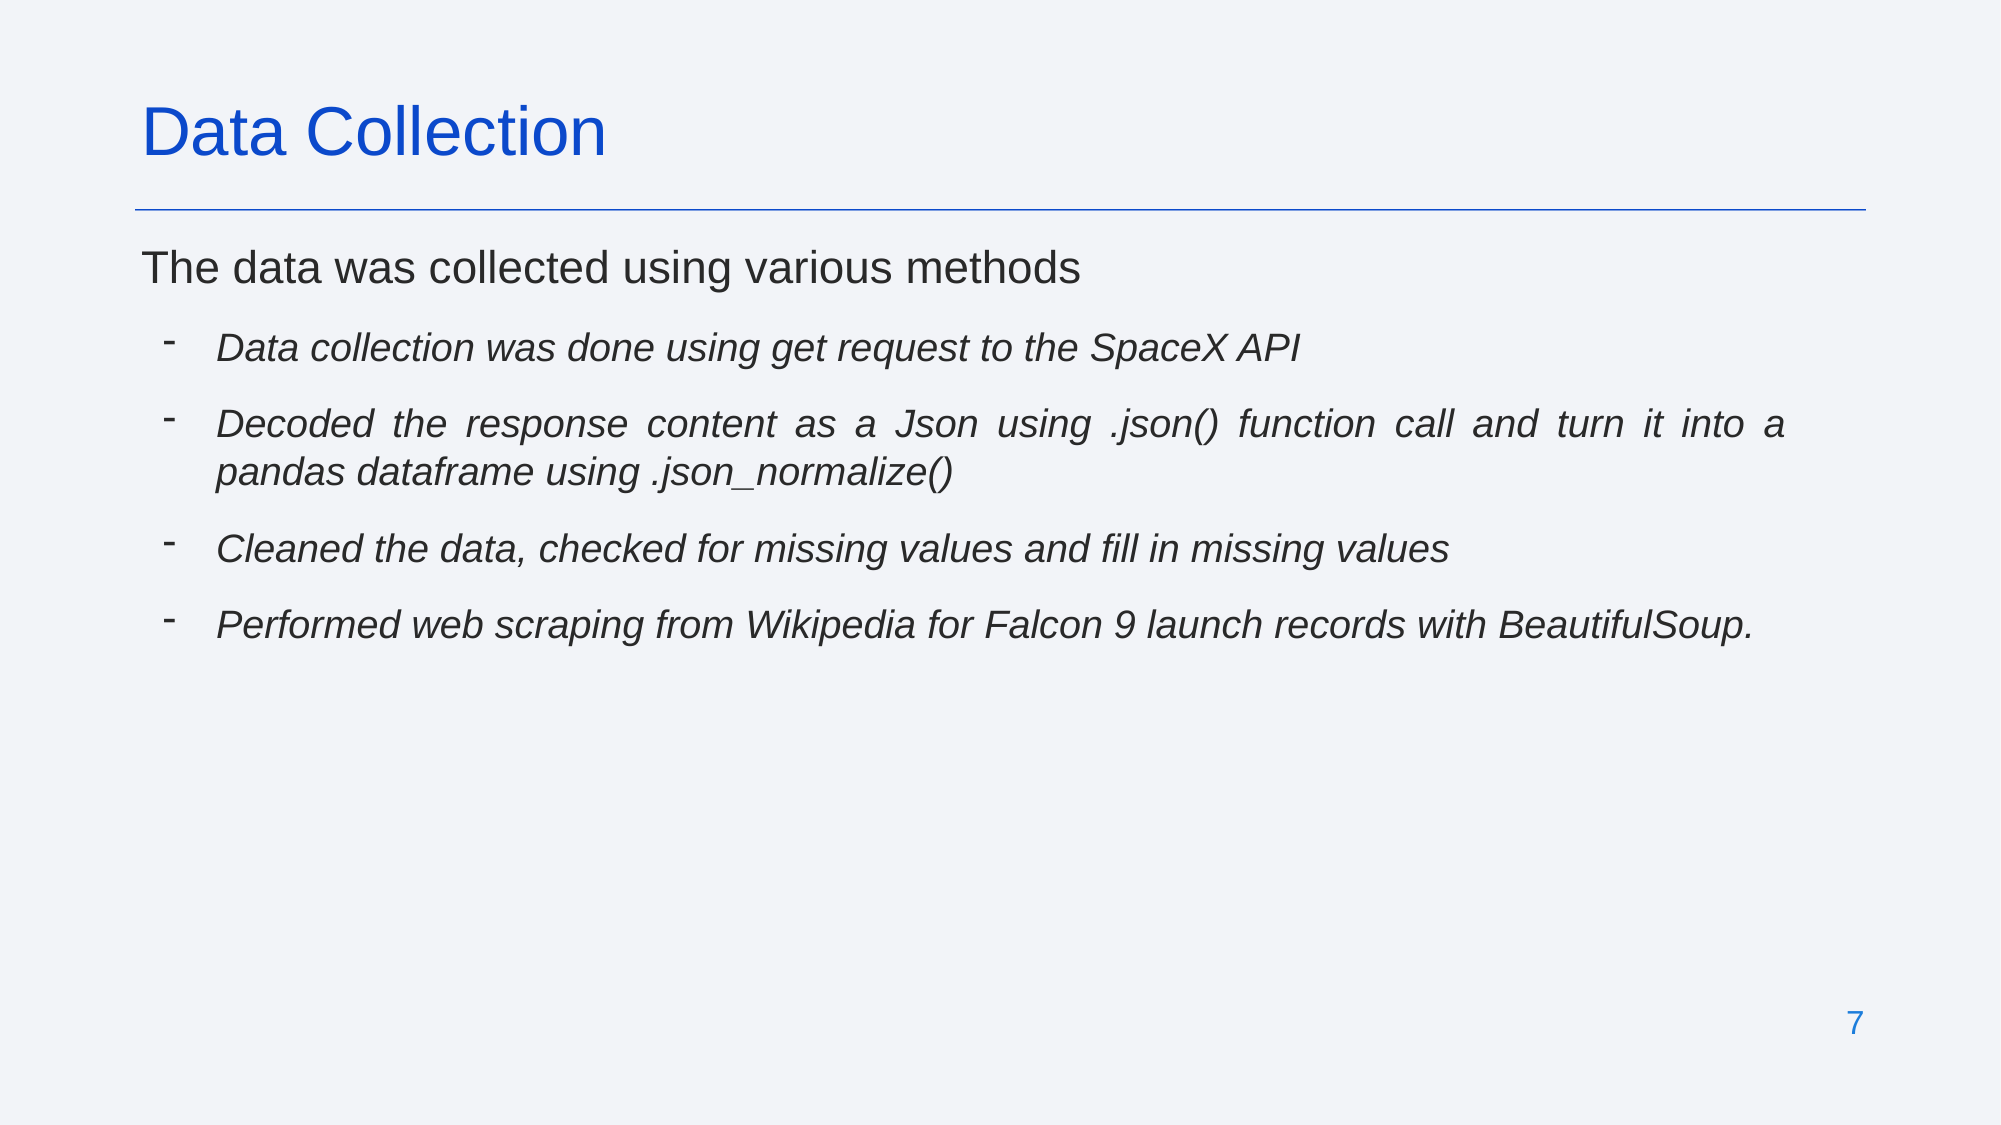

Data Collection
The data was collected using various methods
Data collection was done using get request to the SpaceX API
Decoded the response content as a Json using .json() function call and turn it into a pandas dataframe using .json_normalize()
Cleaned the data, checked for missing values and fill in missing values
Performed web scraping from Wikipedia for Falcon 9 launch records with BeautifulSoup.

7